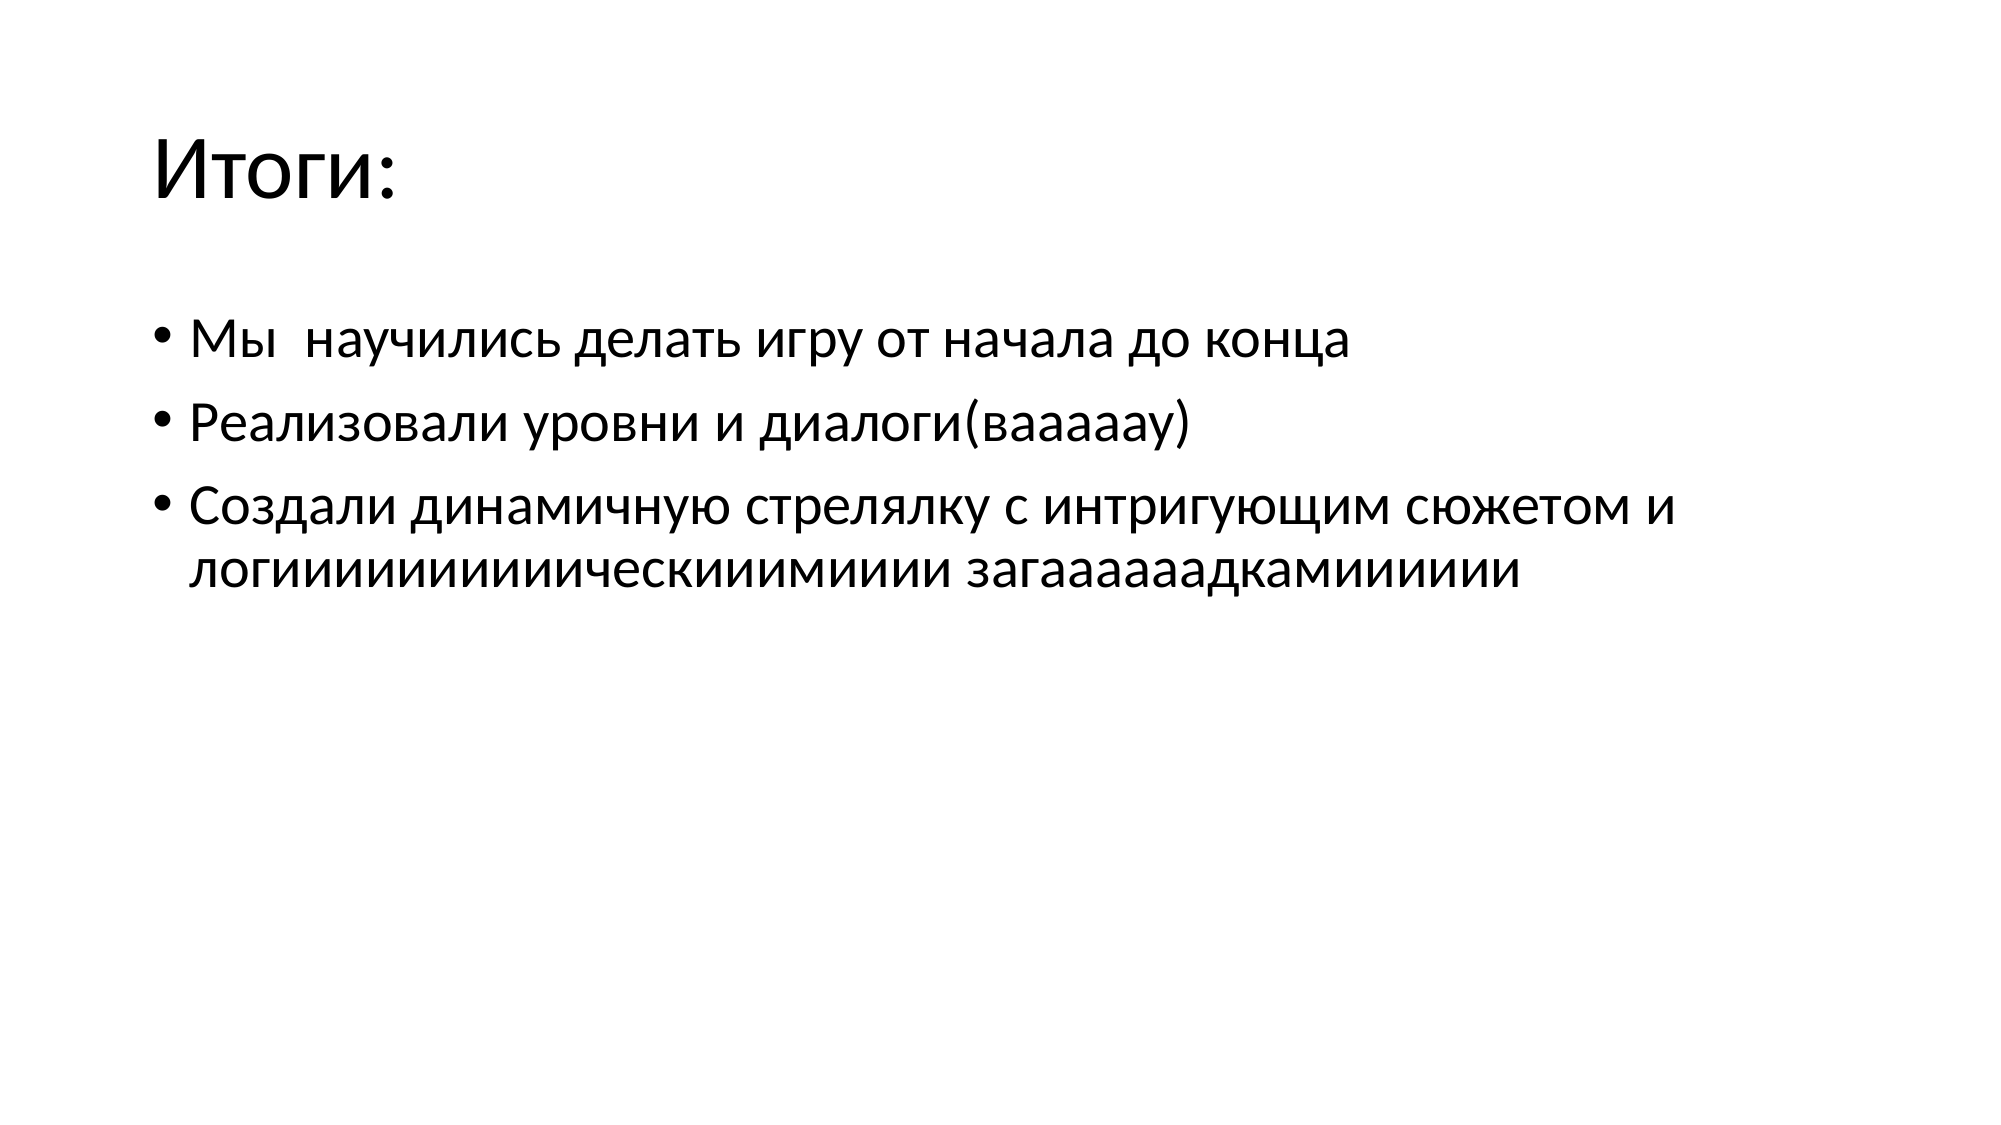

# Итоги:
Мы  научились делать игру от начала до конца
Реализовали уровни и диалоги(вааааау)
Создали динамичную стрелялку с интригующим сюжетом и логиииииииииическииимииии загаааааадкамииииии